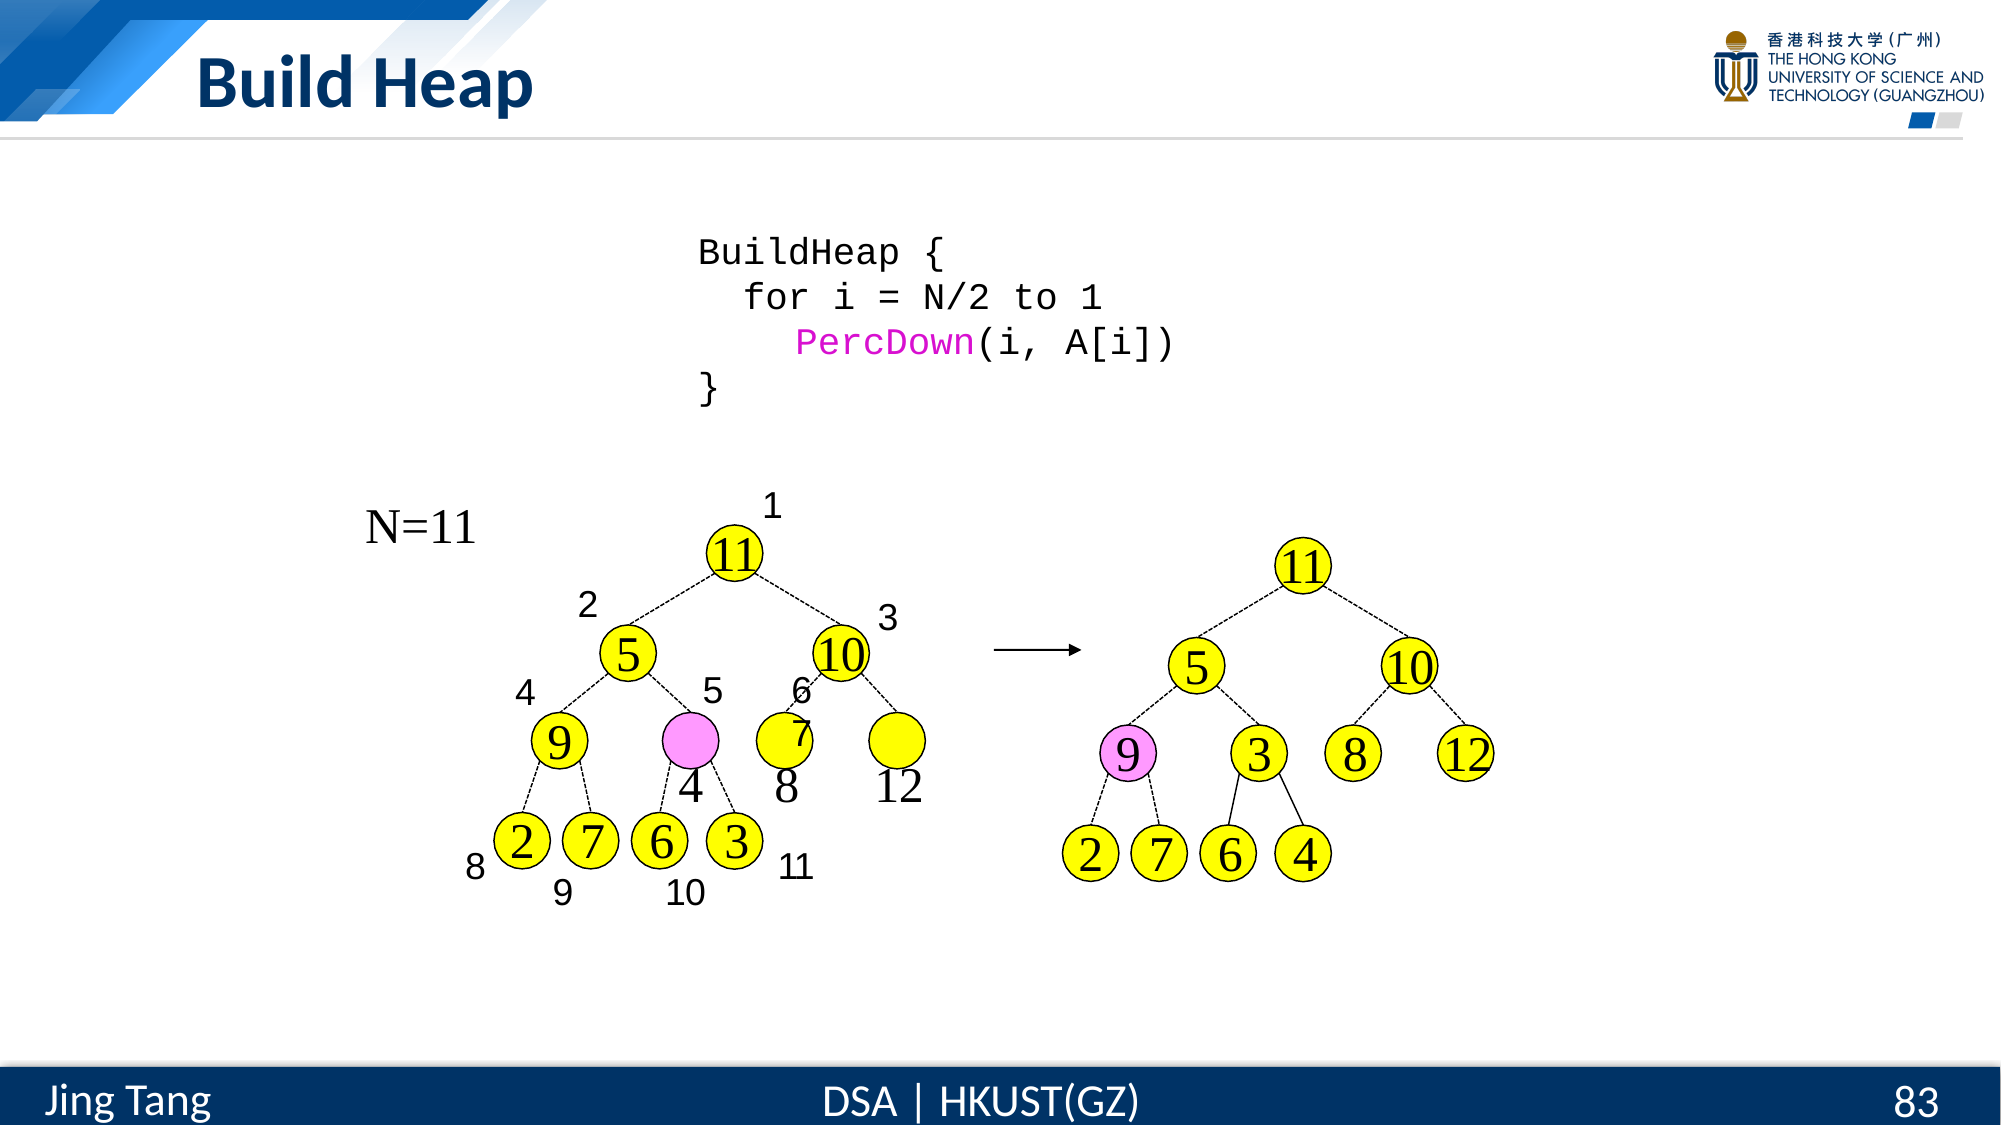

# Build Heap

BuildHeap {
  for i = N/2 to 1
PercDown(i, A[i])
}
1
11
N=11

11

2
3
5
10

5
10

4
5	6	7
4	8	12
9

9
3	8	12

2	7	6	3
10
2	7	6	4

8
11
9
83